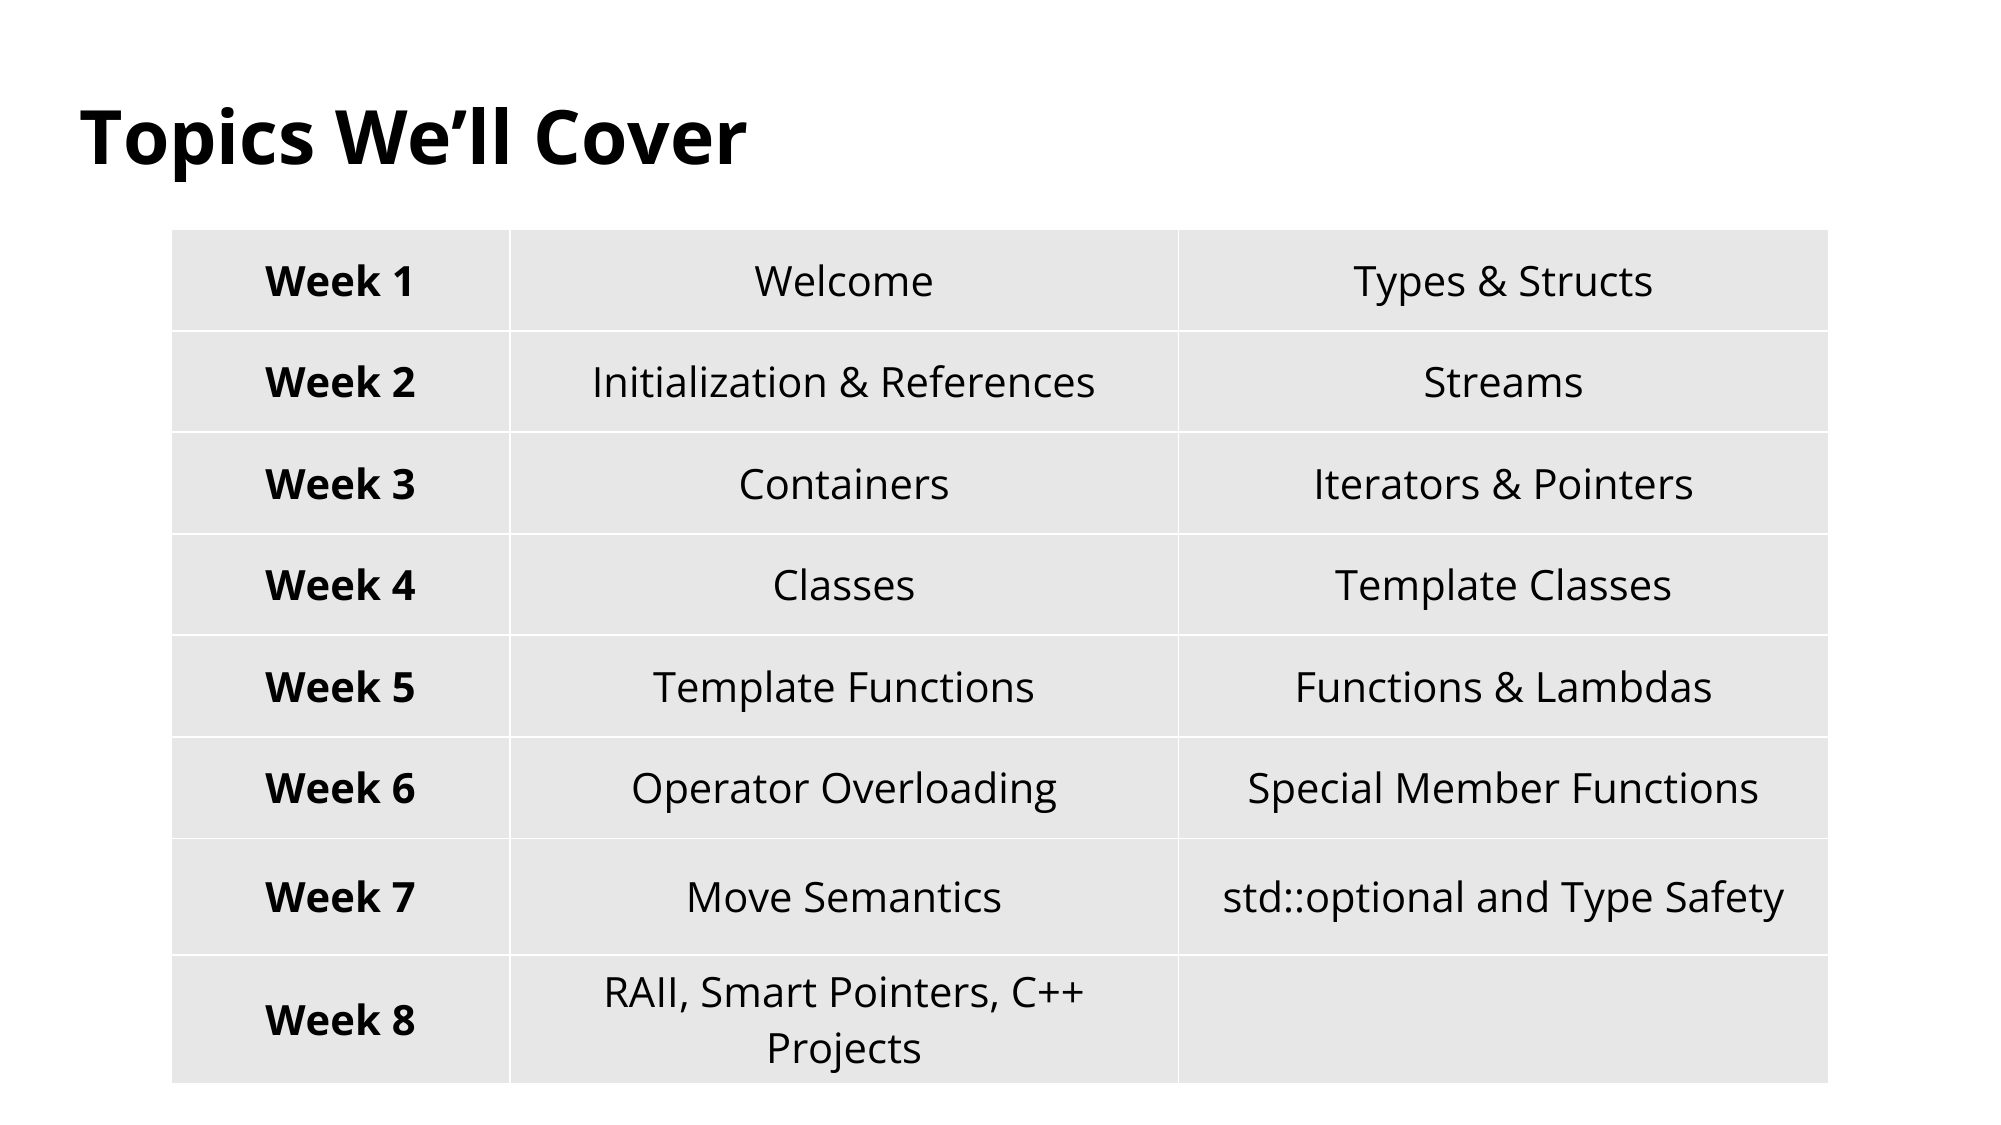

# Topics We’ll Cover
| Week 1 | Welcome | Types & Structs |
| --- | --- | --- |
| Week 2 | Initialization & References | Streams |
| Week 3 | Containers | Iterators & Pointers |
| Week 4 | Classes | Template Classes |
| Week 5 | Template Functions | Functions & Lambdas |
| Week 6 | Operator Overloading | Special Member Functions |
| Week 7 | Move Semantics | std::optional and Type Safety |
| Week 8 | RAII, Smart Pointers, C++ Projects |  |